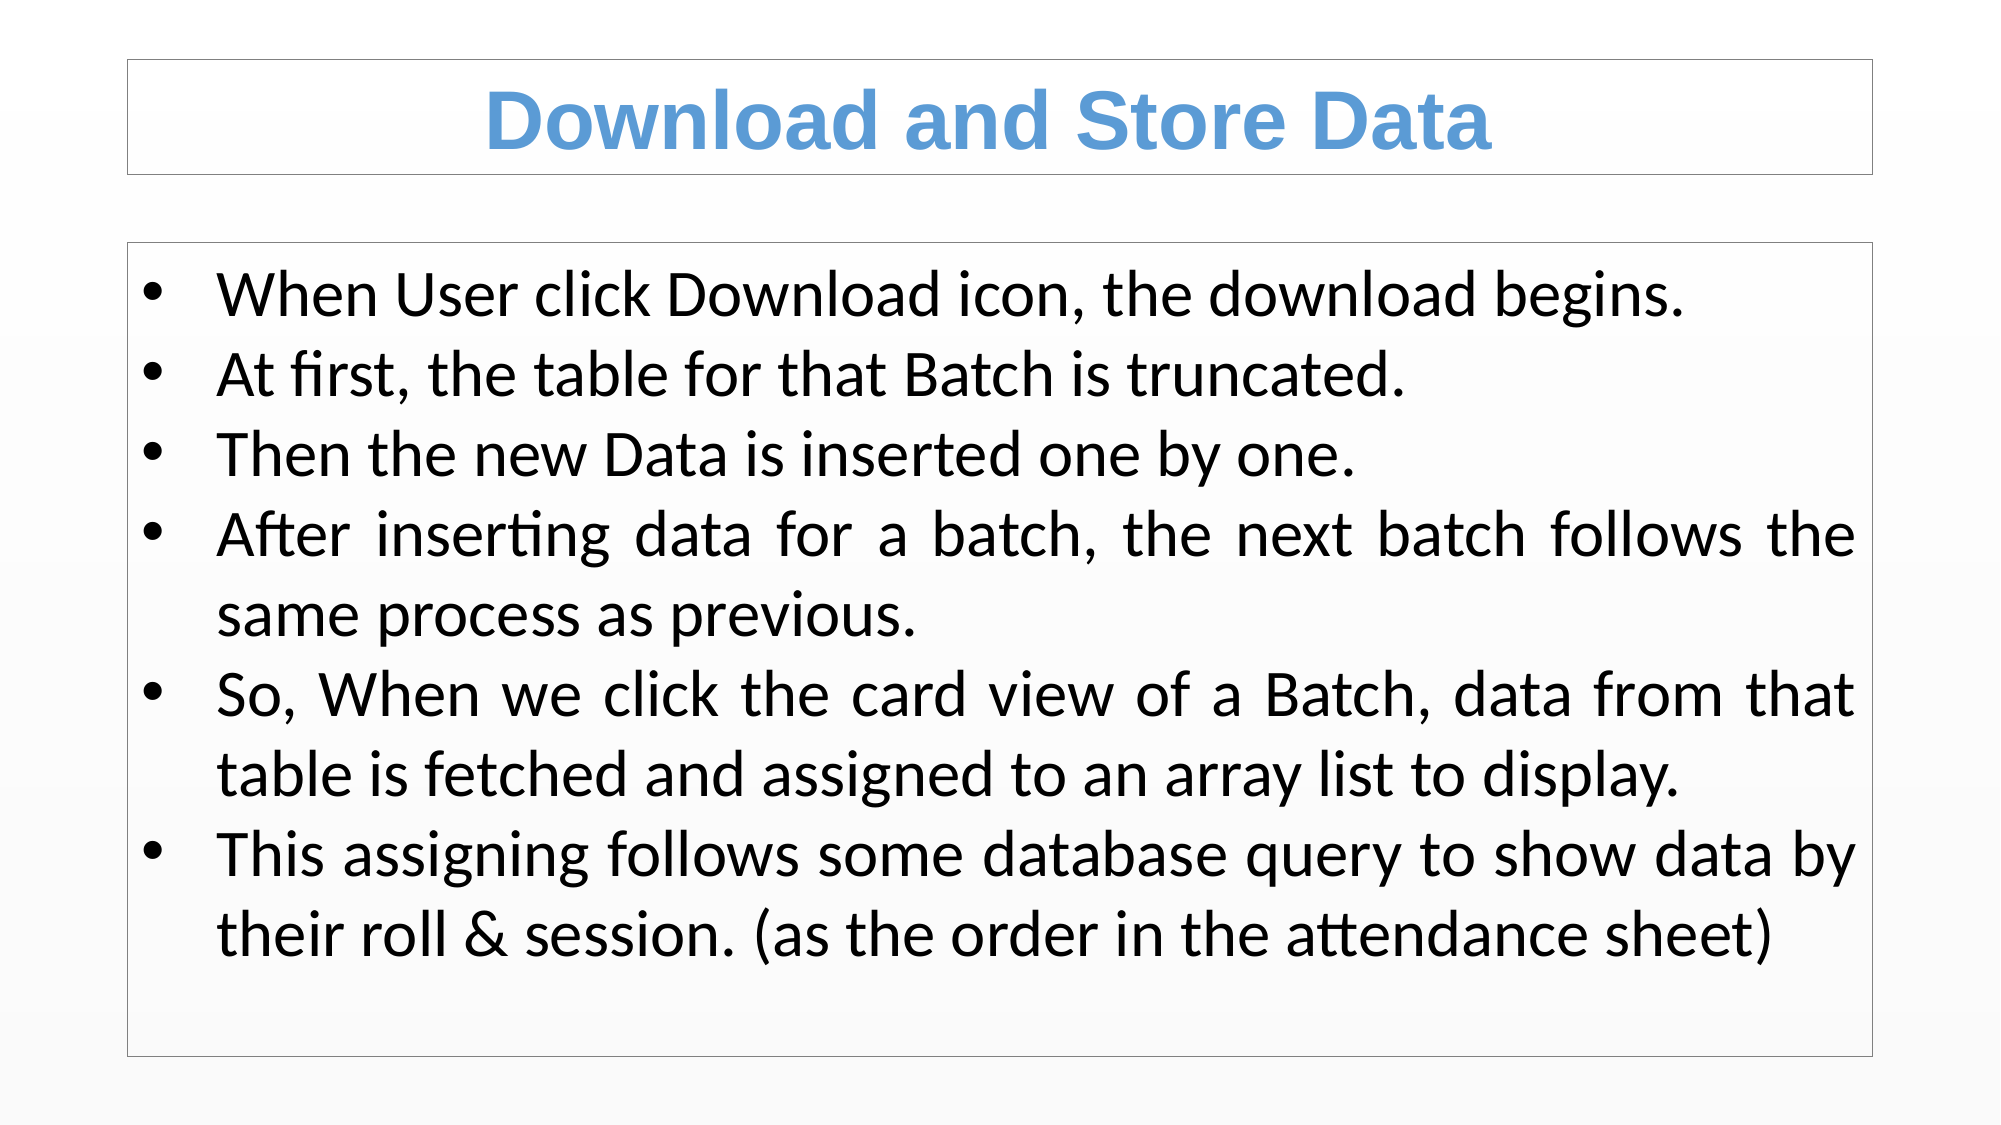

Download and Store Data
When User click Download icon, the download begins.
At first, the table for that Batch is truncated.
Then the new Data is inserted one by one.
After inserting data for a batch, the next batch follows the same process as previous.
So, When we click the card view of a Batch, data from that table is fetched and assigned to an array list to display.
This assigning follows some database query to show data by their roll & session. (as the order in the attendance sheet)